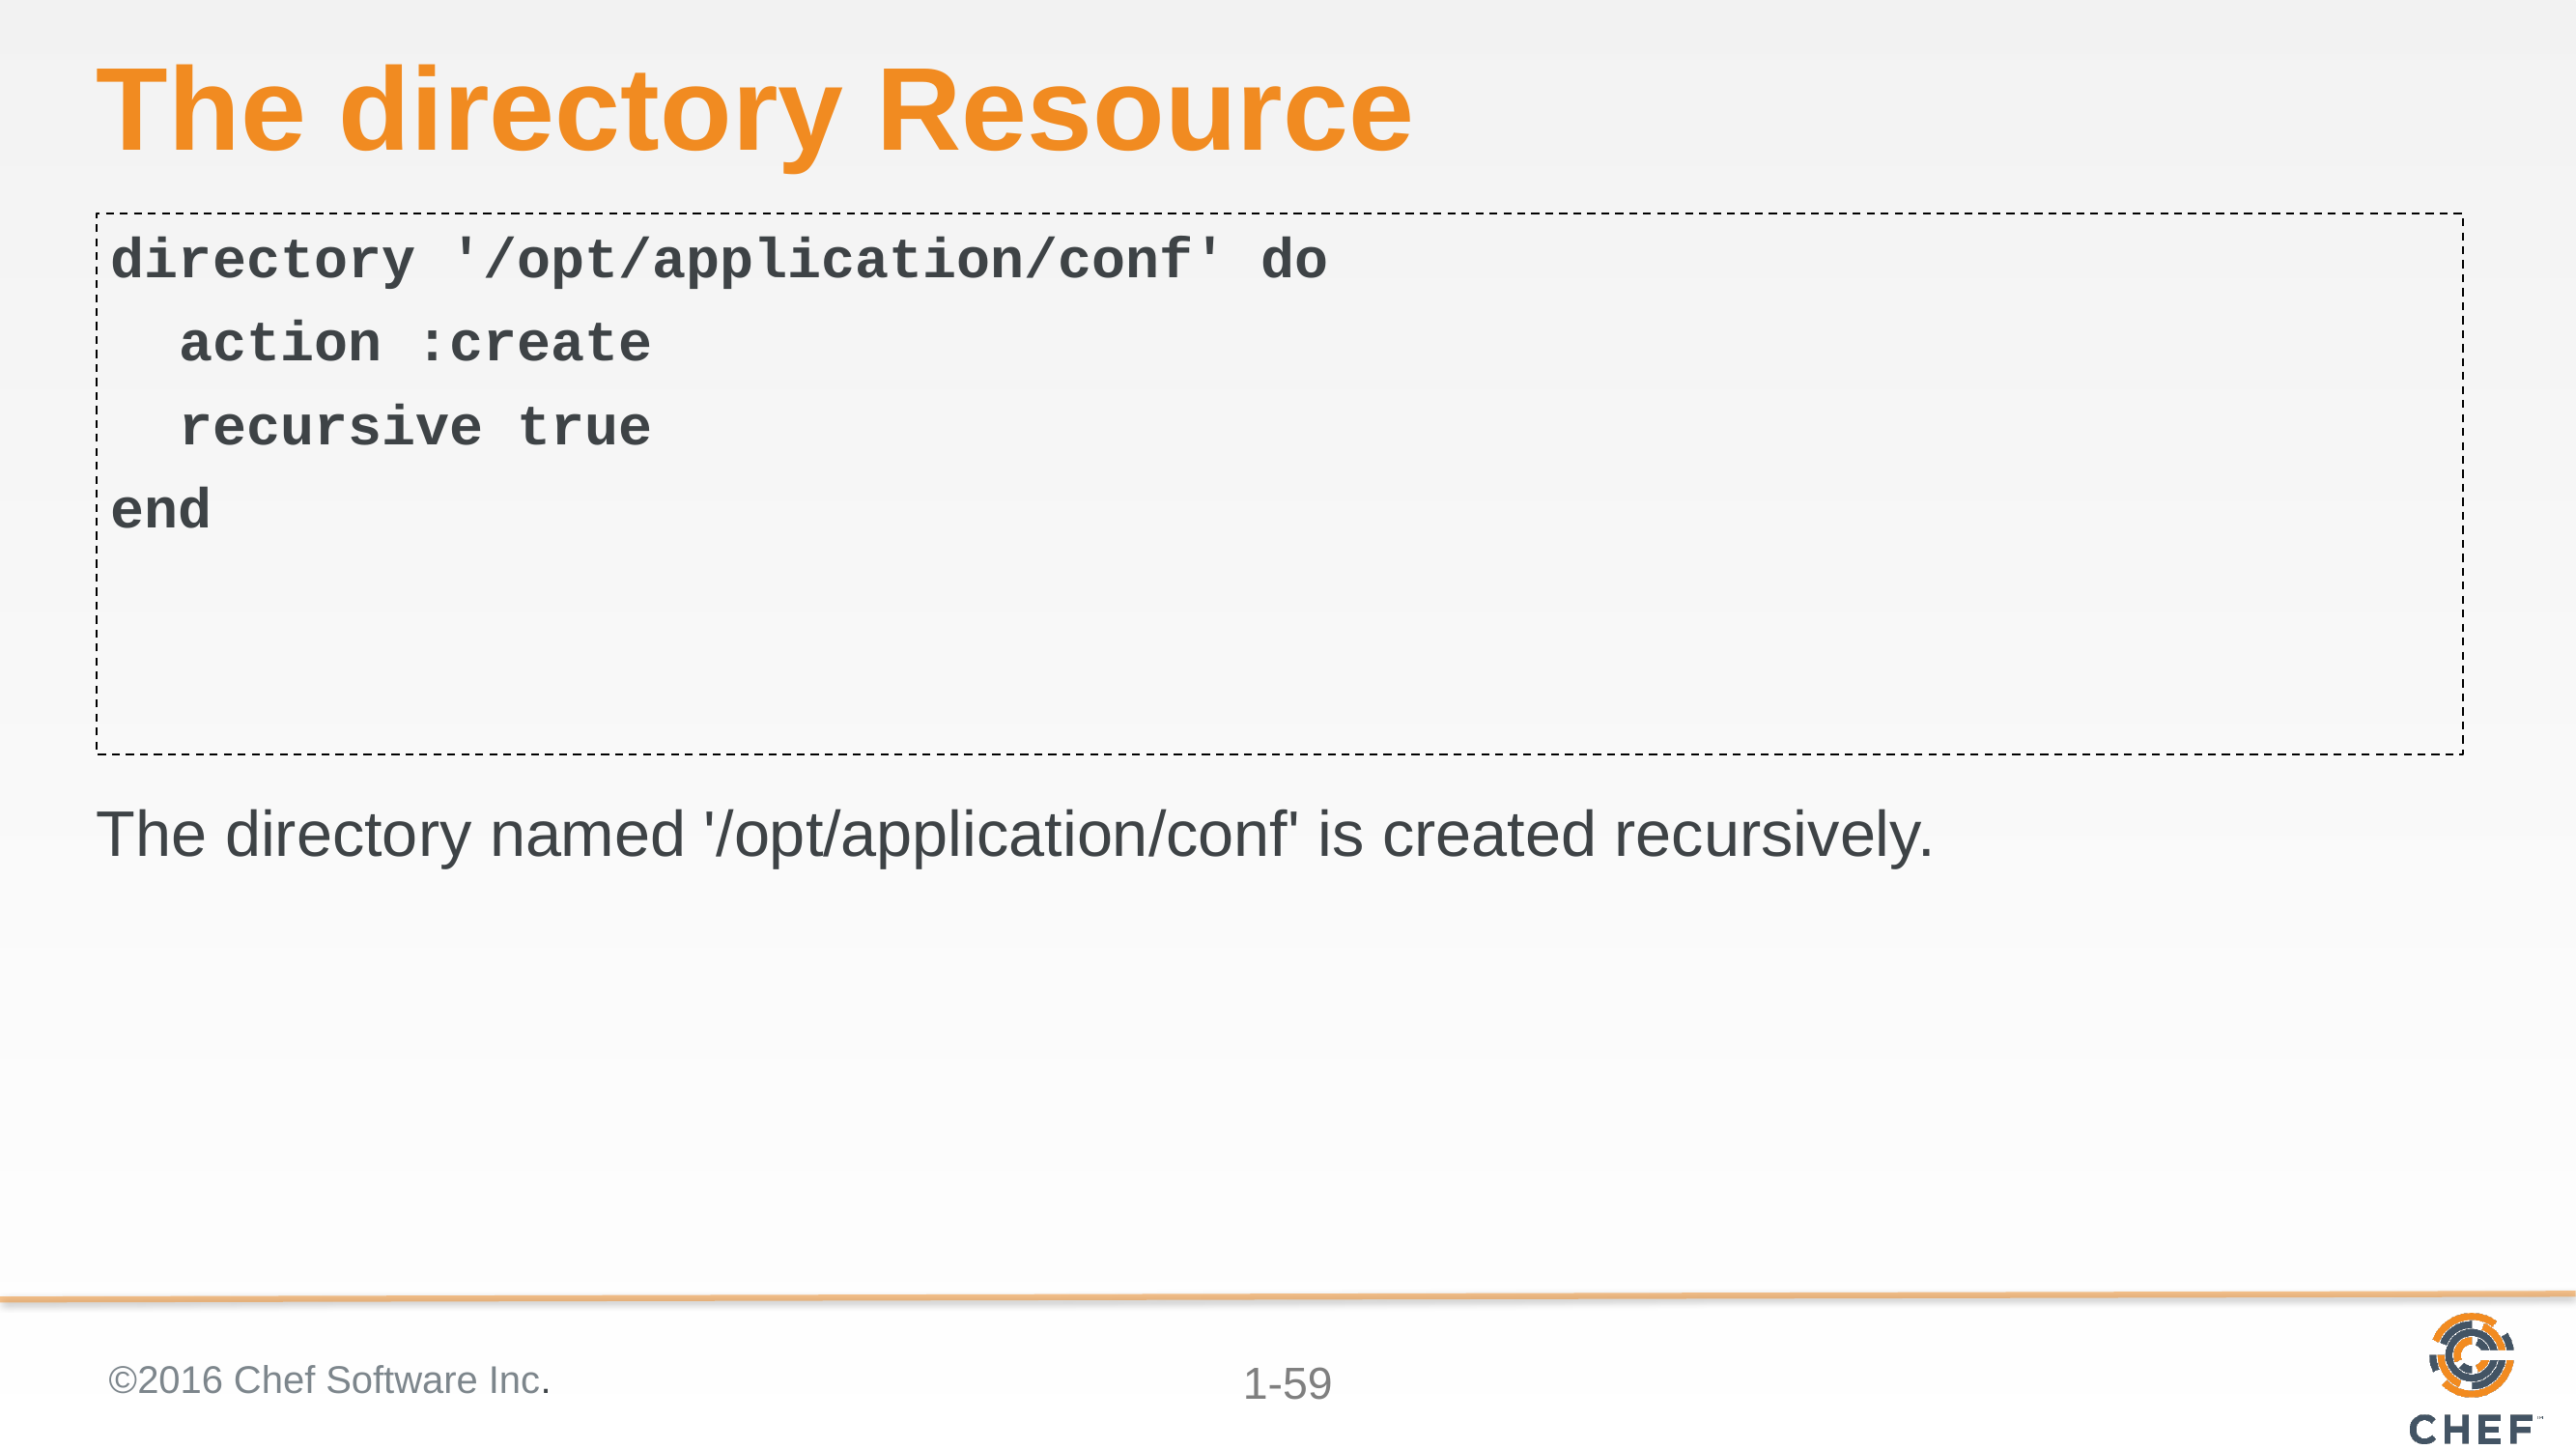

# The directory Resource
directory '/opt/application/conf' do
  action :create
  recursive true
end
The directory named '/opt/application/conf' is created recursively.